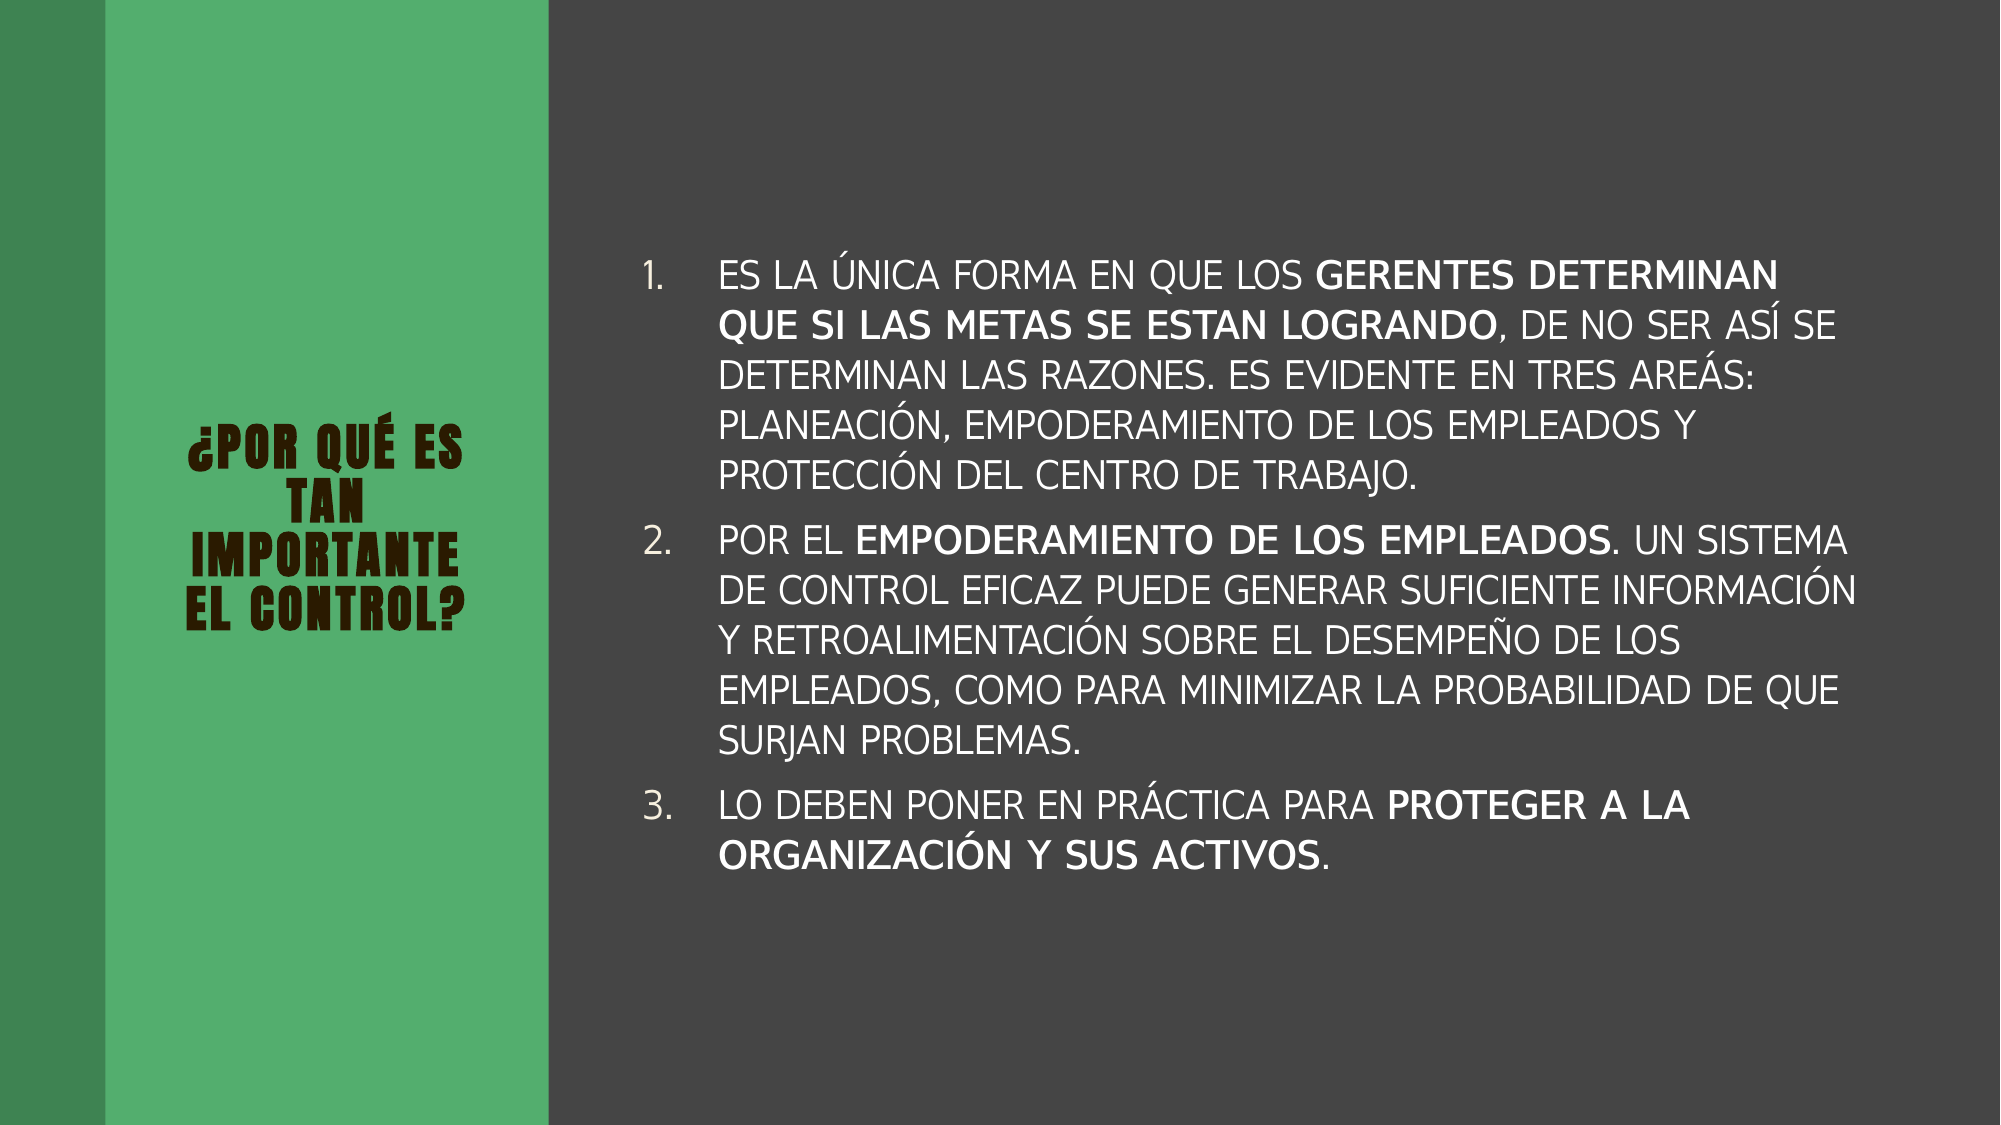

# ¿POR QUÉ ES TAN IMPORTANTE EL CONTROL?
ES LA ÚNICA FORMA EN QUE LOS GERENTES DETERMINAN QUE SI LAS METAS SE ESTAN LOGRANDO, DE NO SER ASÍ SE DETERMINAN LAS RAZONES. ES EVIDENTE EN TRES AREÁS: PLANEACIÓN, EMPODERAMIENTO DE LOS EMPLEADOS Y PROTECCIÓN DEL CENTRO DE TRABAJO.
POR EL EMPODERAMIENTO DE LOS EMPLEADOS. UN SISTEMA DE CONTROL EFICAZ PUEDE GENERAR SUFICIENTE INFORMACIÓN Y RETROALIMENTACIÓN SOBRE EL DESEMPEÑO DE LOS EMPLEADOS, COMO PARA MINIMIZAR LA PROBABILIDAD DE QUE SURJAN PROBLEMAS.
LO DEBEN PONER EN PRÁCTICA PARA PROTEGER A LA ORGANIZACIÓN Y SUS ACTIVOS.